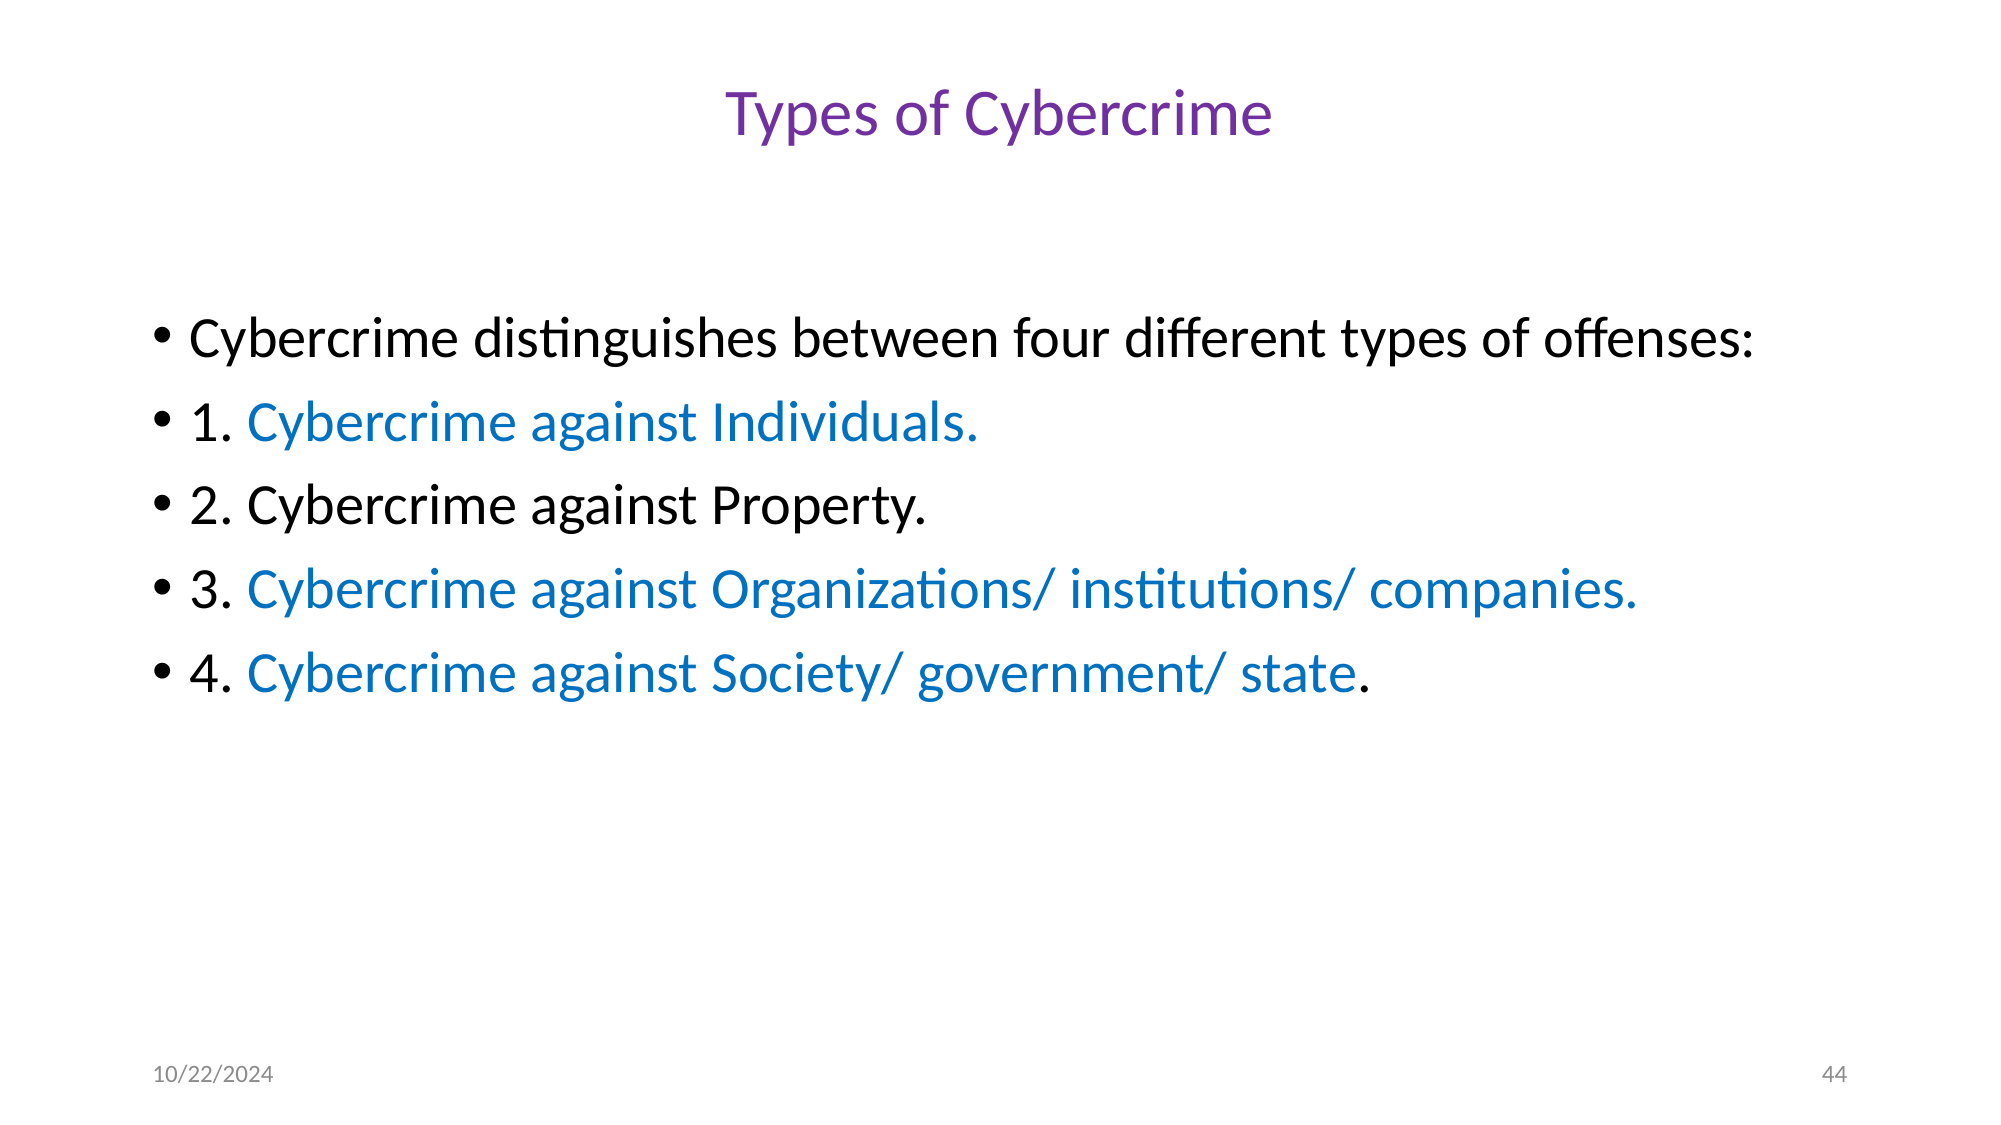

# Types of Cybercrime
Cybercrime distinguishes between four different types of offenses:
1. Cybercrime against Individuals.
2. Cybercrime against Property.
3. Cybercrime against Organizations/ institutions/ companies.
4. Cybercrime against Society/ government/ state.
10/22/2024
44